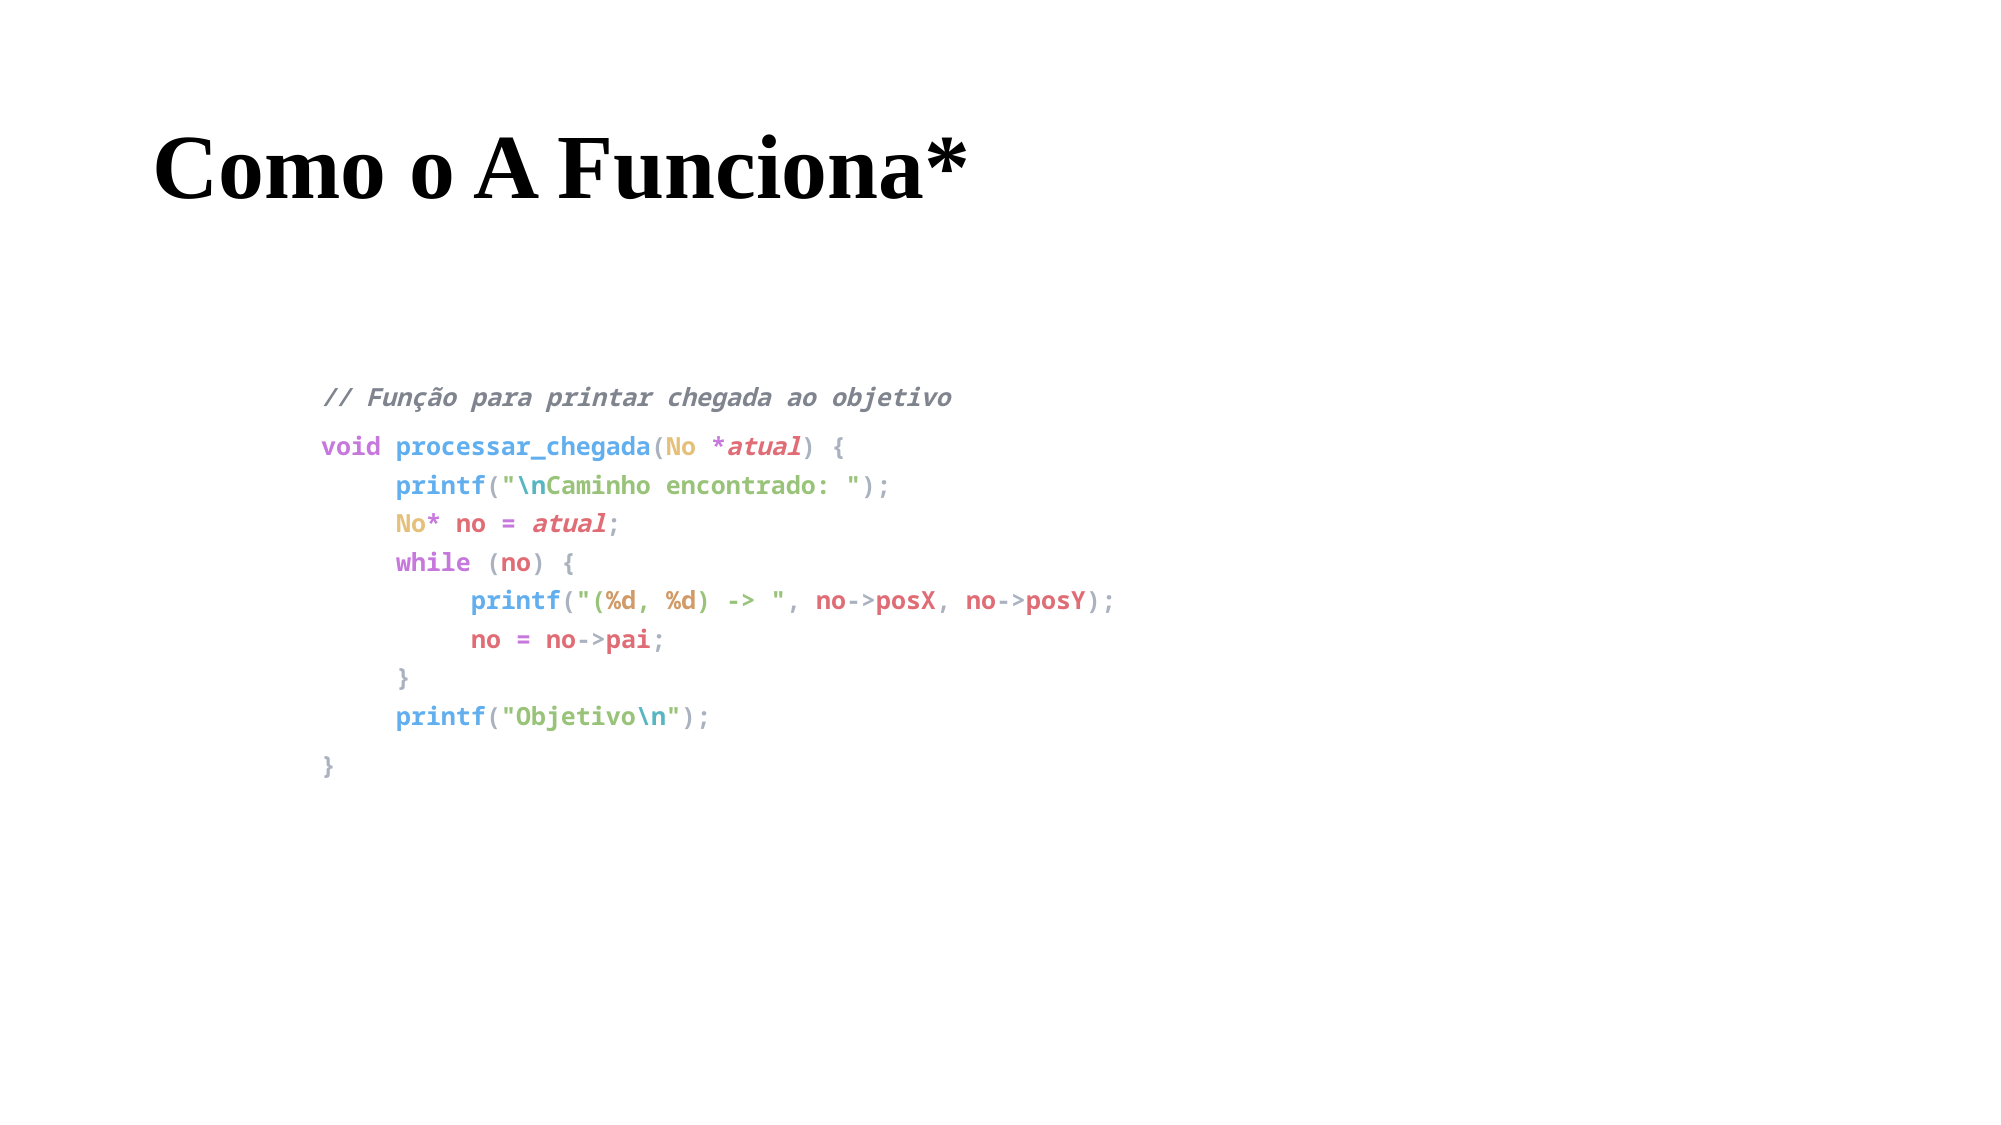

# Como o A Funciona*
// Função para printar chegada ao objetivo
void processar_chegada(No *atual) {
printf("\nCaminho encontrado: ");
No* no = atual;
while (no) {
printf("(%d, %d) -> ", no->posX, no->posY);
no = no->pai;
}
printf("Objetivo\n");
}